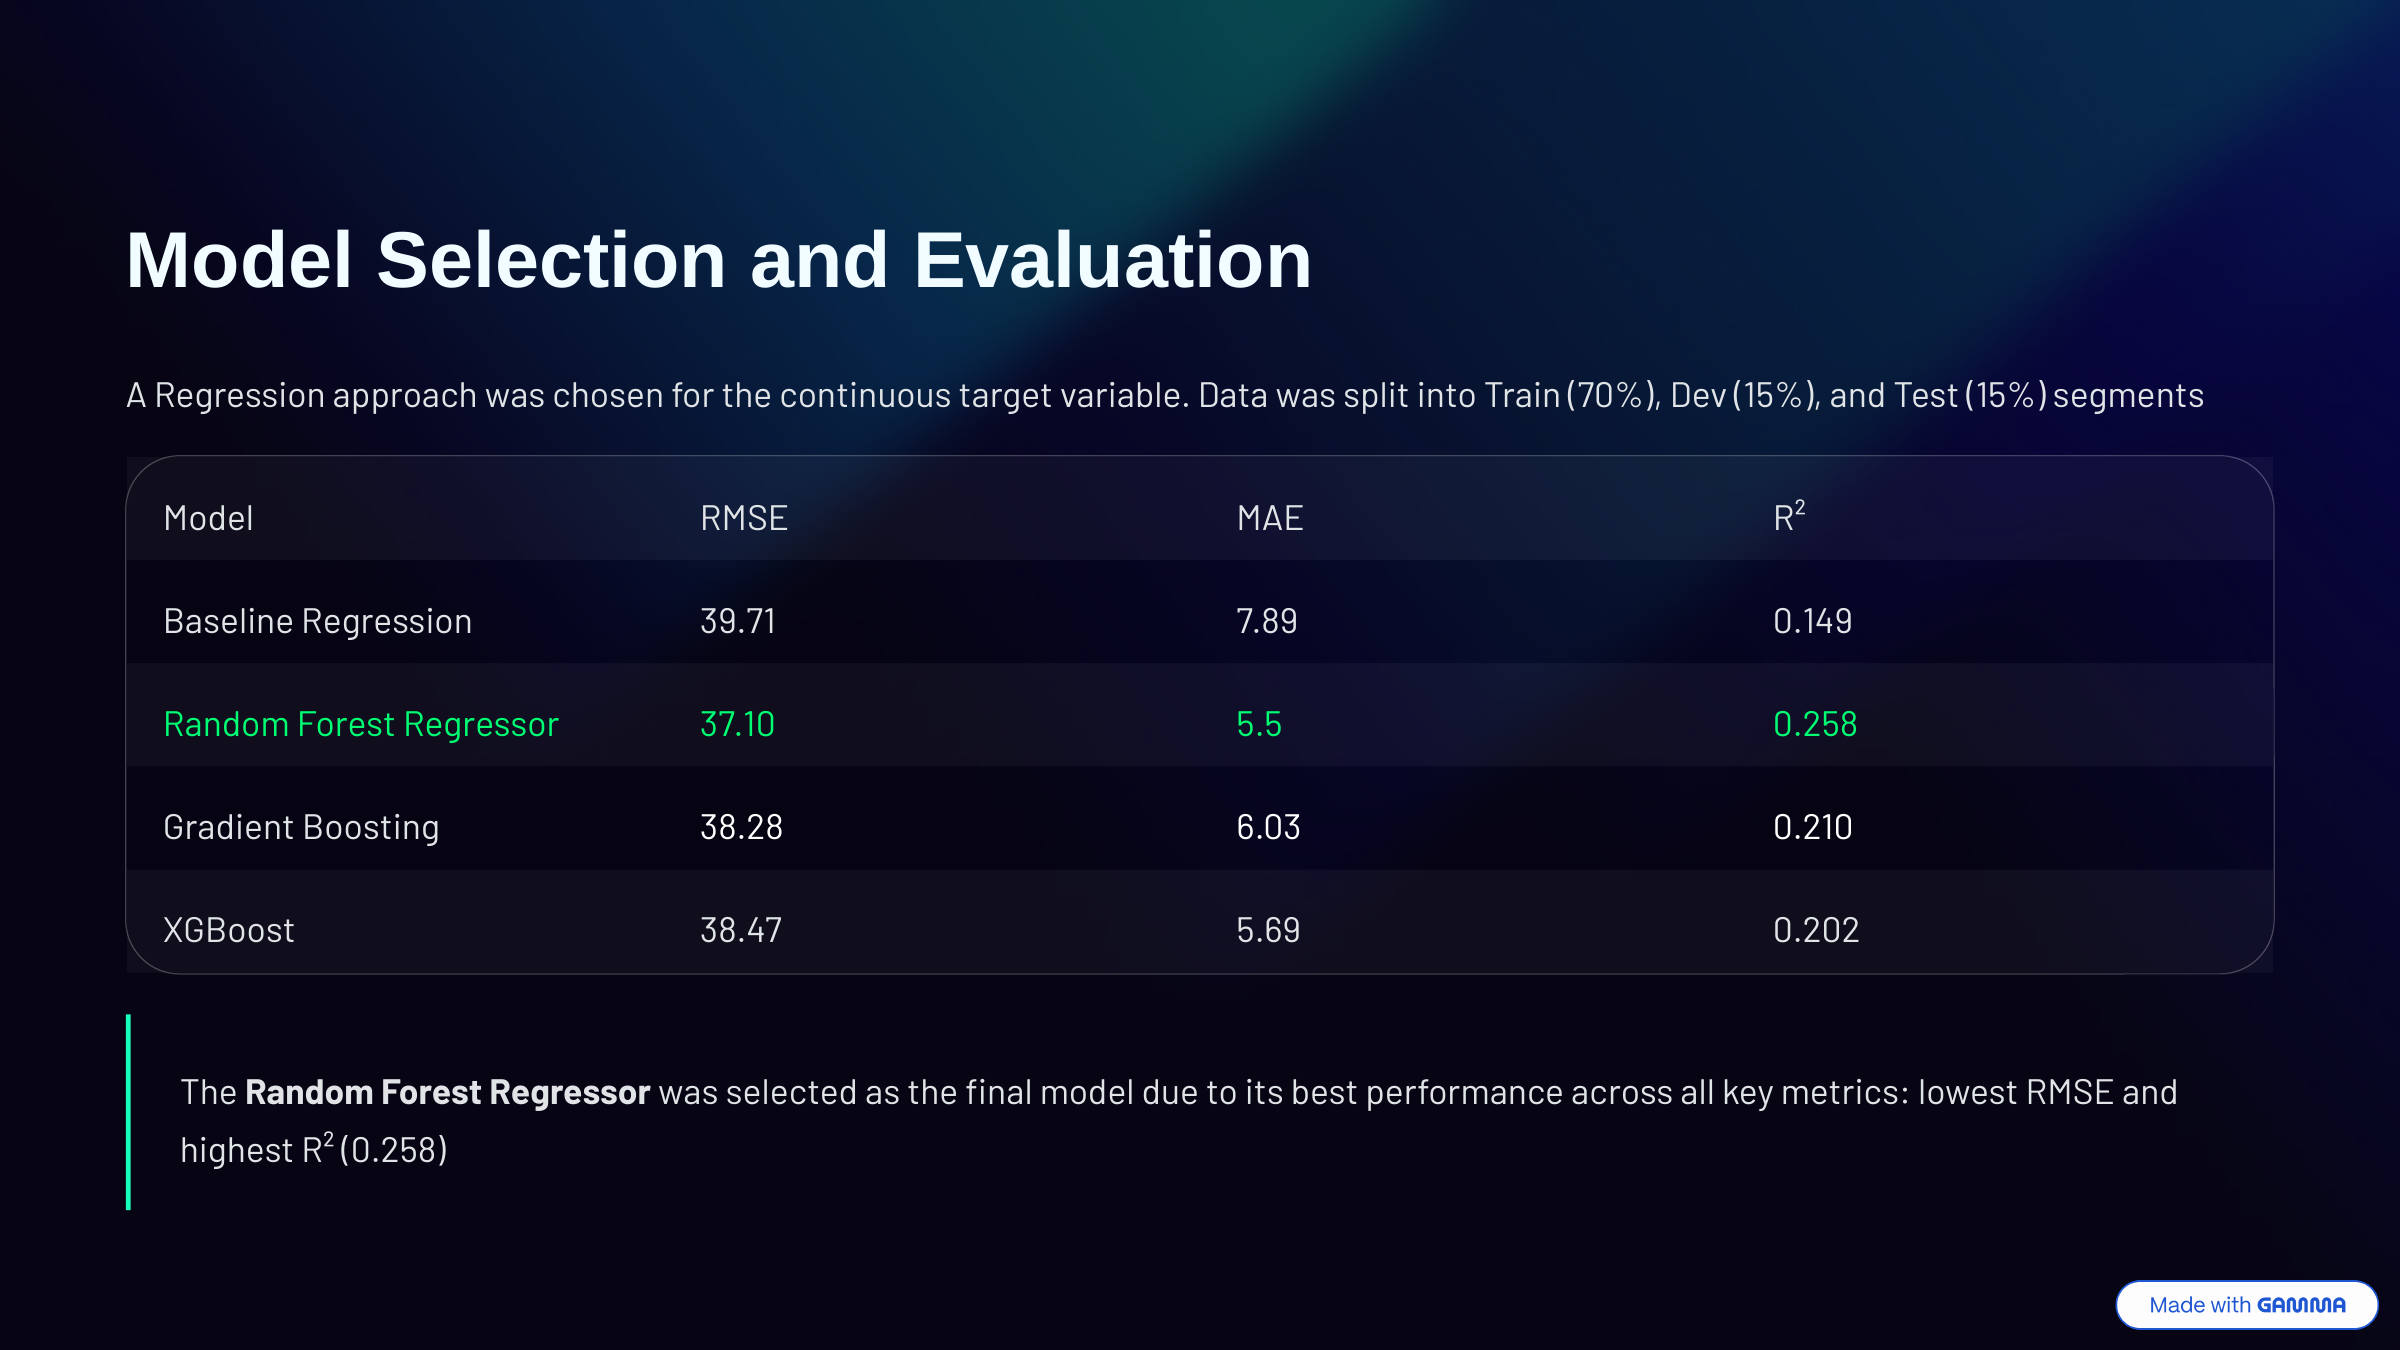

Model Selection and Evaluation
A Regression approach was chosen for the continuous target variable. Data was split into Train (70%), Dev (15%), and Test (15%) segments

Model
RMSE
MAE
R²

Baseline Regression
39.71
7.89
0.149

Random Forest Regressor
37.10
5.5
0.258

Gradient Boosting
38.28
6.03
0.210

XGBoost
38.47
5.69
0.202

The Random Forest Regressor was selected as the final model due to its best performance across all key metrics: lowest RMSE and highest R² (0.258)